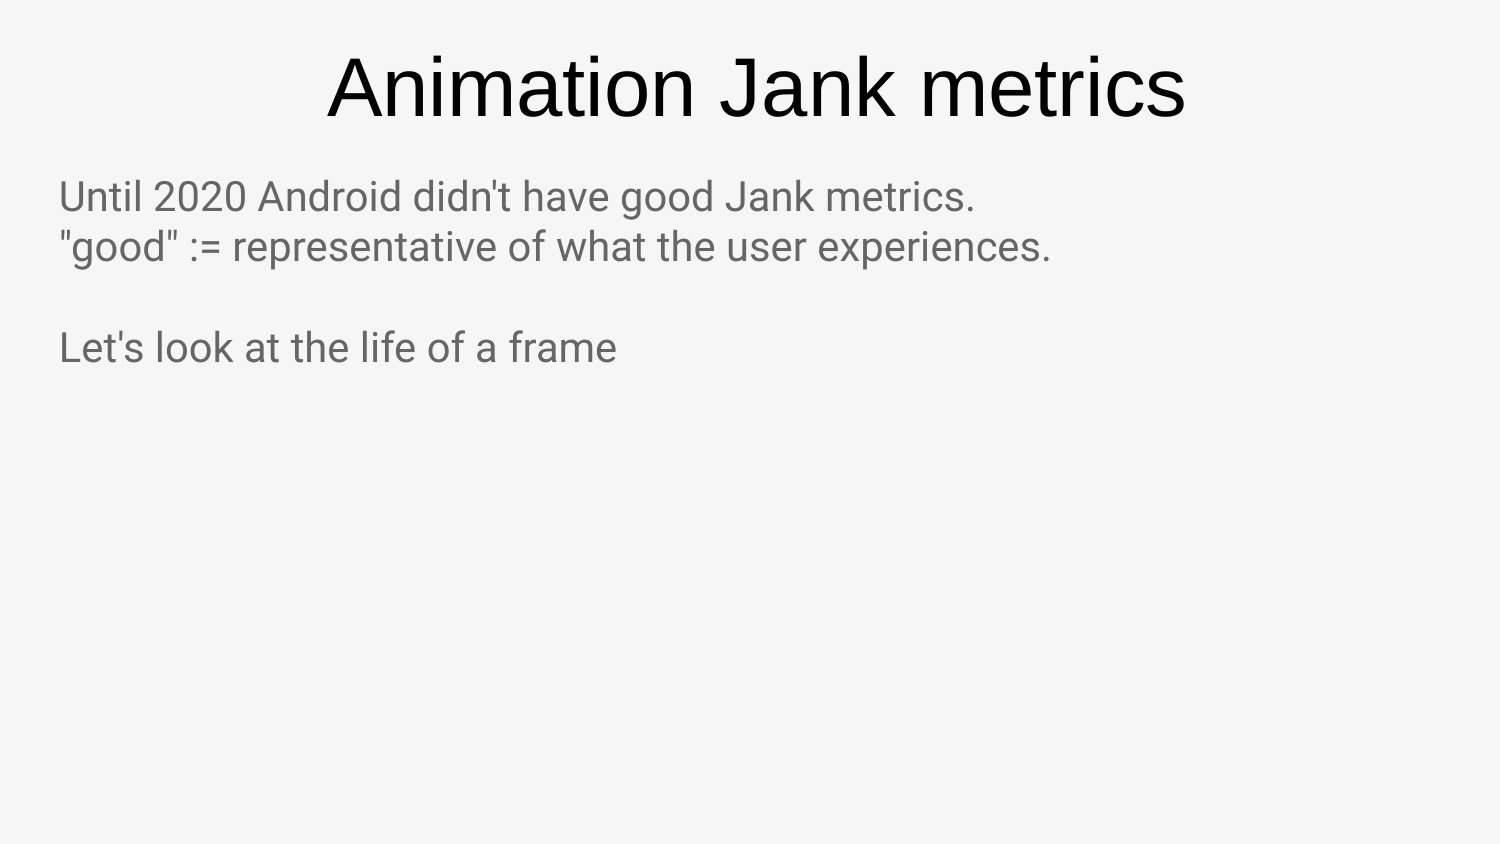

Animation Jank metrics

Until 2020 Android didn't have good Jank metrics.
"good" := representative of what the user experiences.

Let's look at the life of a frame